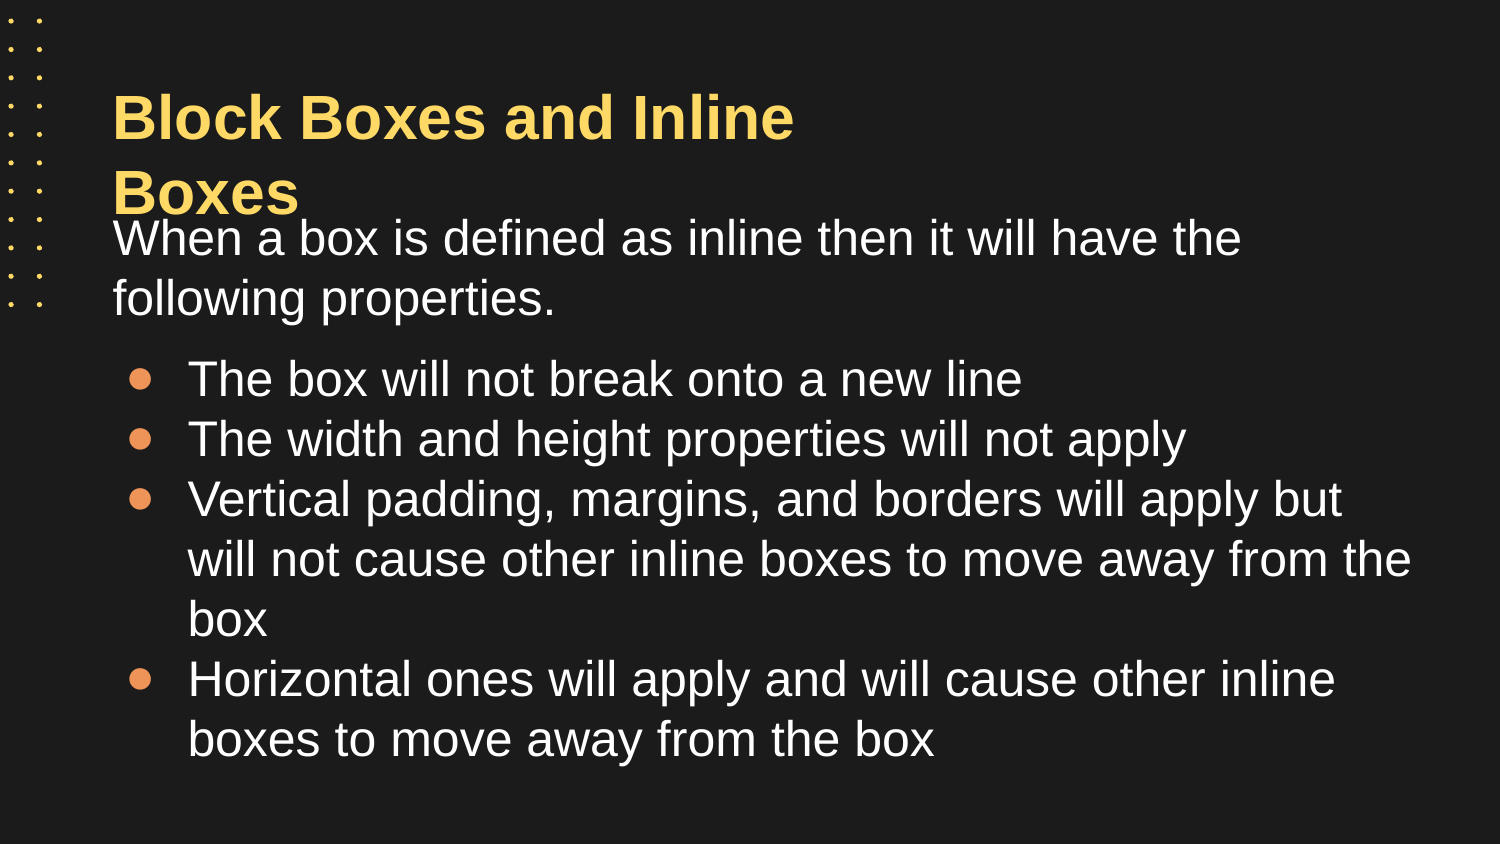

# Block Boxes and Inline Boxes
When a box is defined as inline then it will have the following properties.
The box will not break onto a new line
The width and height properties will not apply
Vertical padding, margins, and borders will apply but will not cause other inline boxes to move away from the box
Horizontal ones will apply and will cause other inline boxes to move away from the box